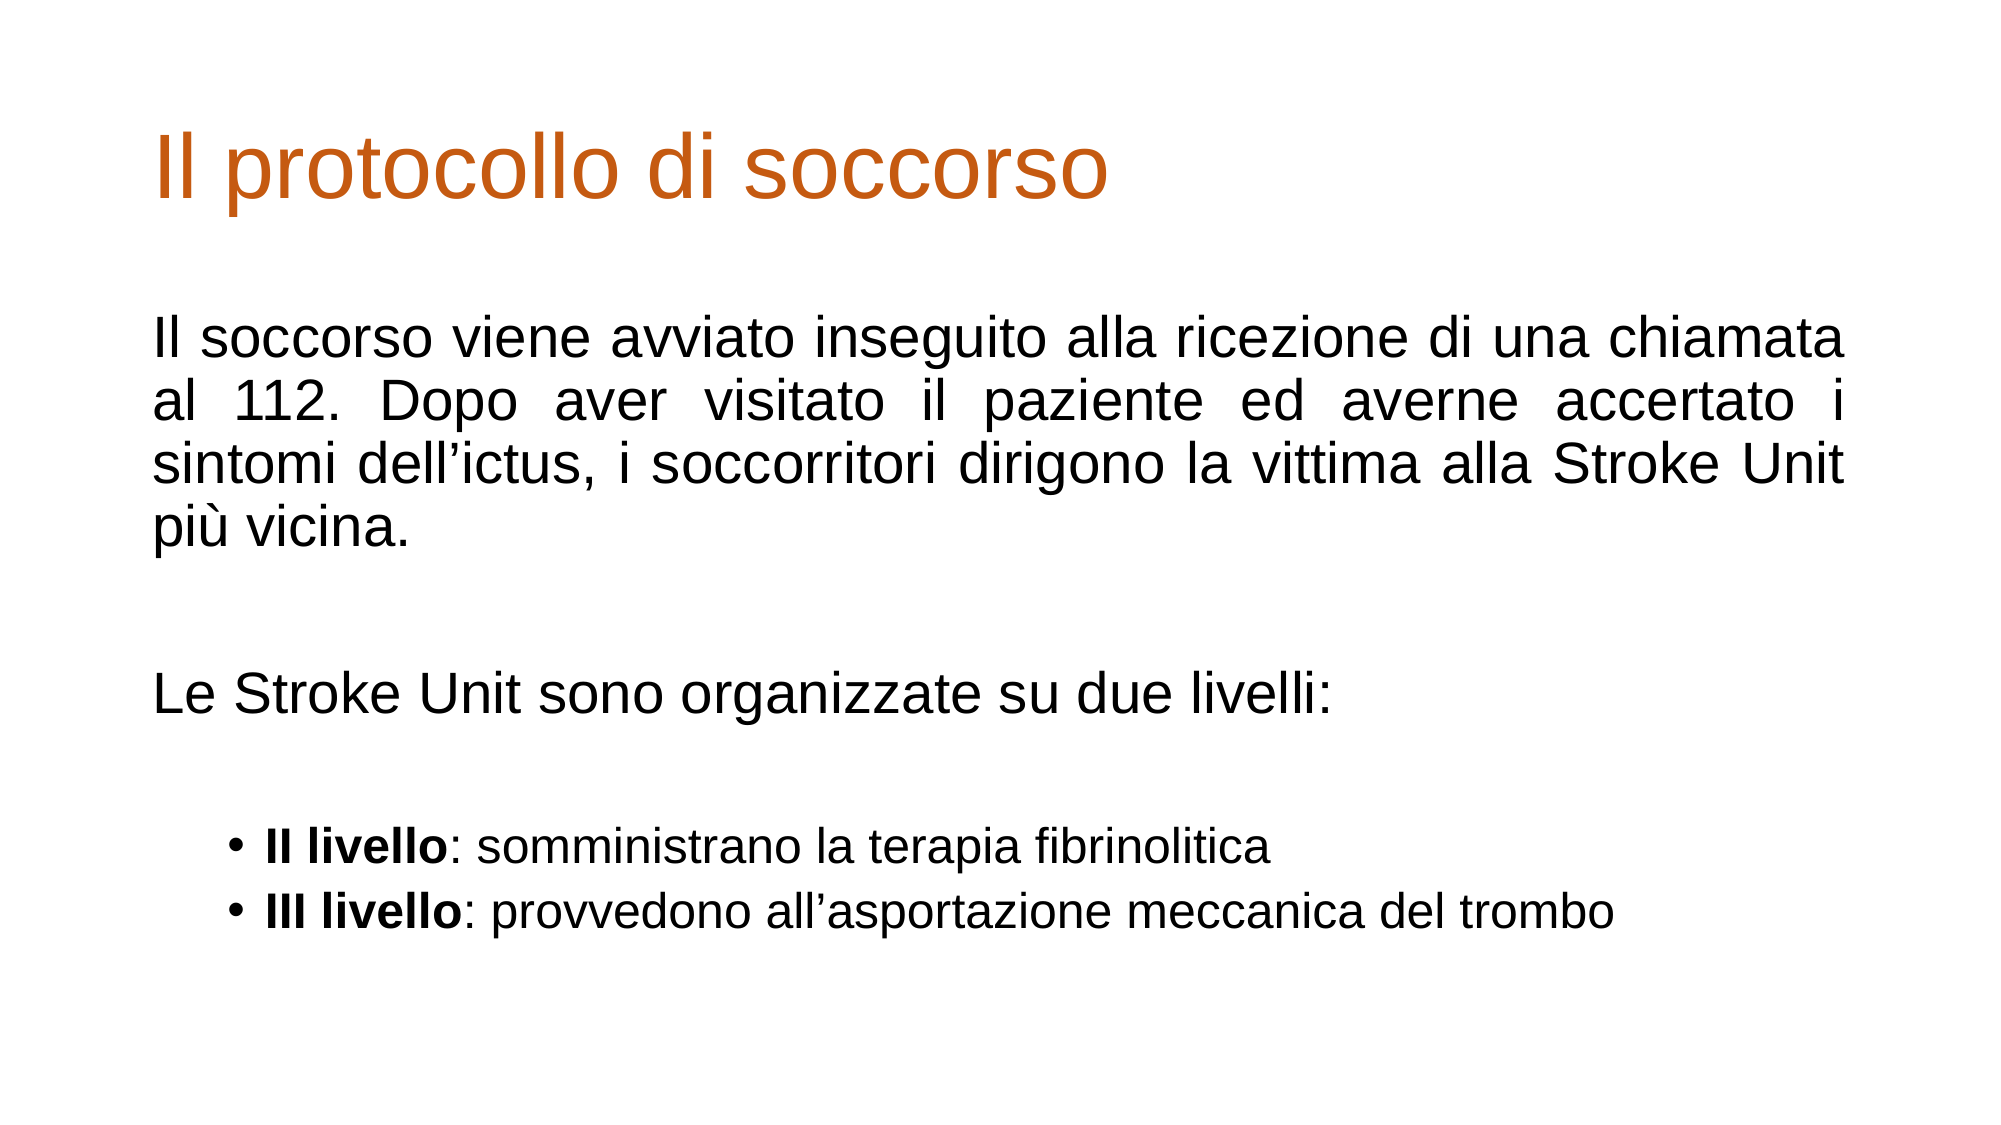

# Il protocollo di soccorso
Il soccorso viene avviato inseguito alla ricezione di una chiamata al 112. Dopo aver visitato il paziente ed averne accertato i sintomi dell’ictus, i soccorritori dirigono la vittima alla Stroke Unit più vicina.

Le Stroke Unit sono organizzate su due livelli:

II livello: somministrano la terapia fibrinolitica
III livello: provvedono all’asportazione meccanica del trombo